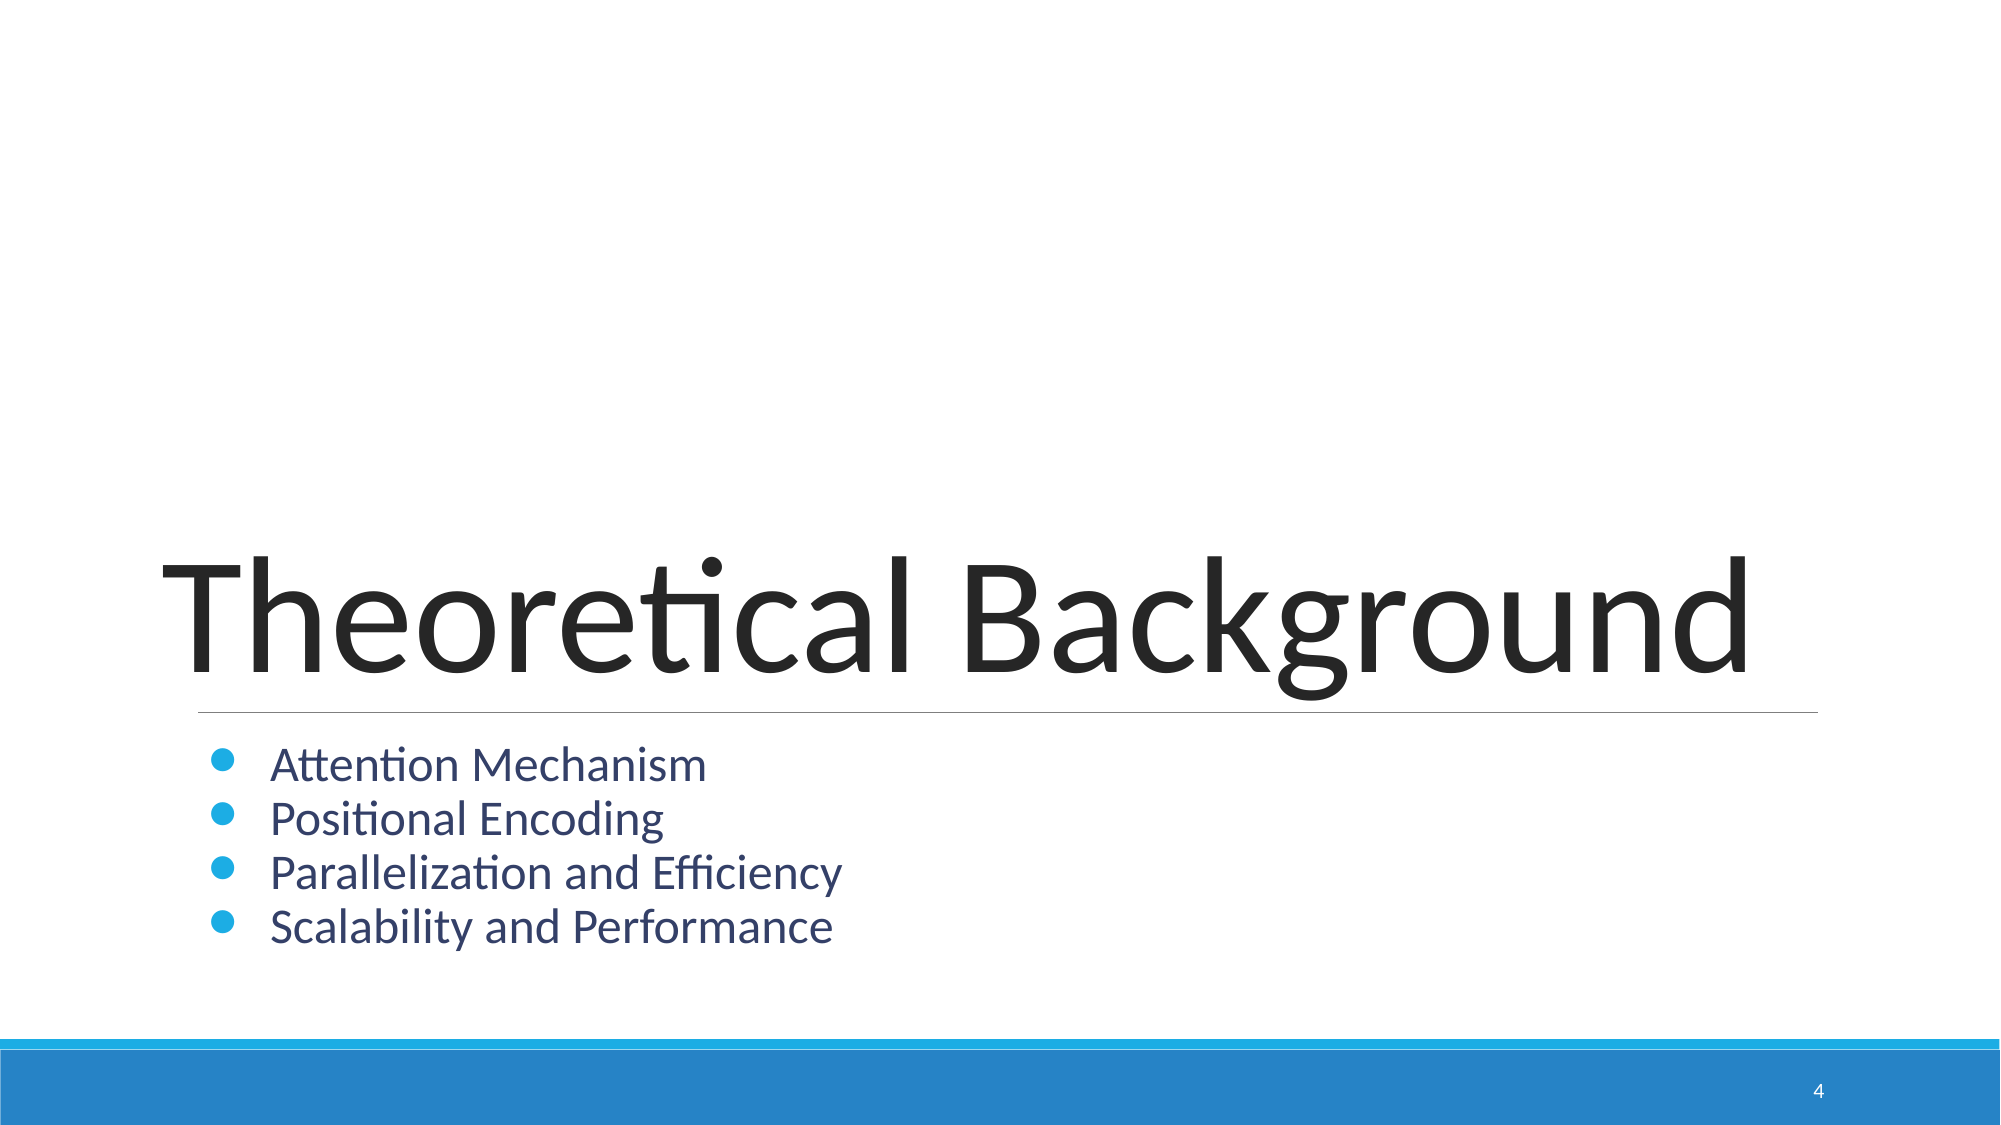

# Theoretical Background
Attention Mechanism
Positional Encoding
Parallelization and Efficiency
Scalability and Performance
4